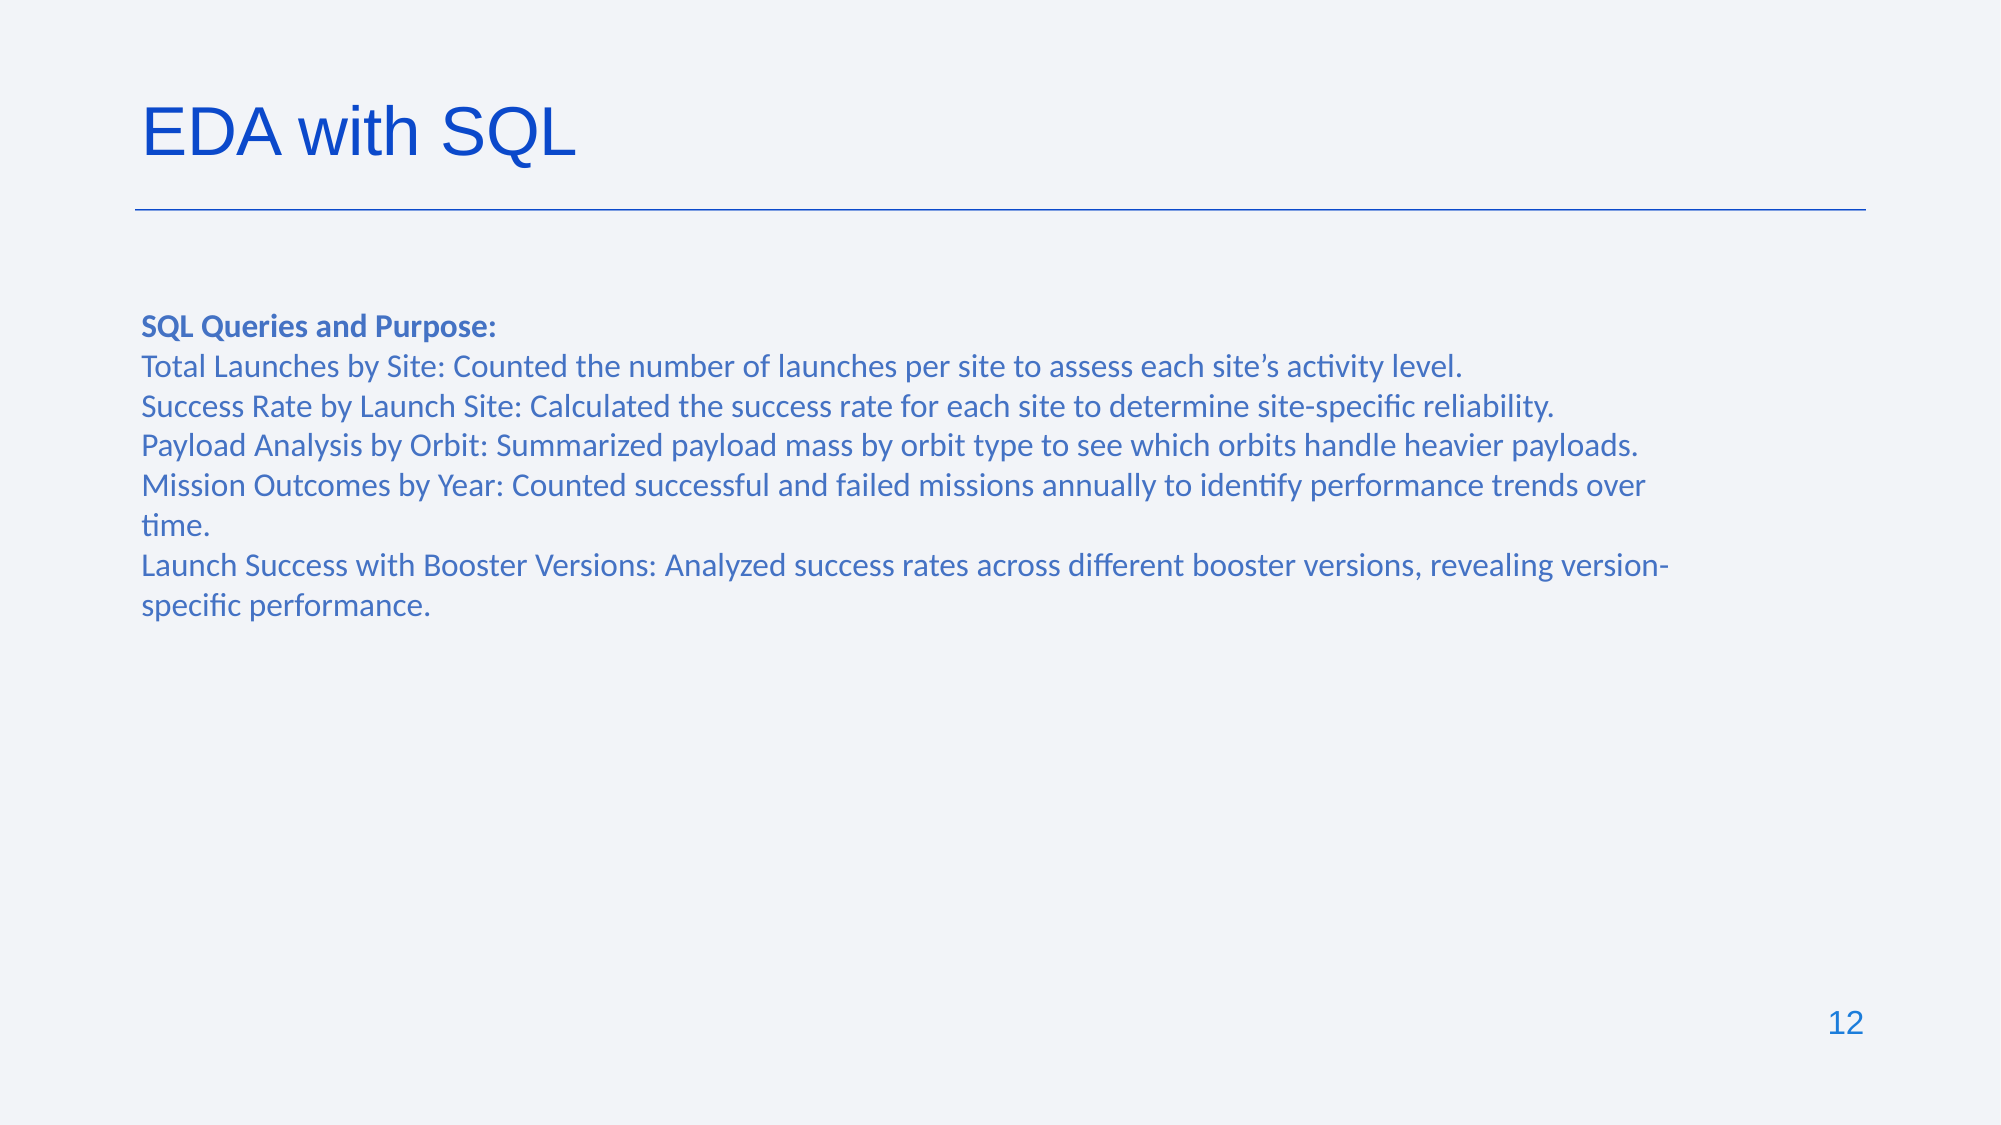

EDA with SQL
SQL Queries and Purpose:
Total Launches by Site: Counted the number of launches per site to assess each site’s activity level.
Success Rate by Launch Site: Calculated the success rate for each site to determine site-specific reliability.
Payload Analysis by Orbit: Summarized payload mass by orbit type to see which orbits handle heavier payloads.
Mission Outcomes by Year: Counted successful and failed missions annually to identify performance trends over time.
Launch Success with Booster Versions: Analyzed success rates across different booster versions, revealing version-specific performance.
12